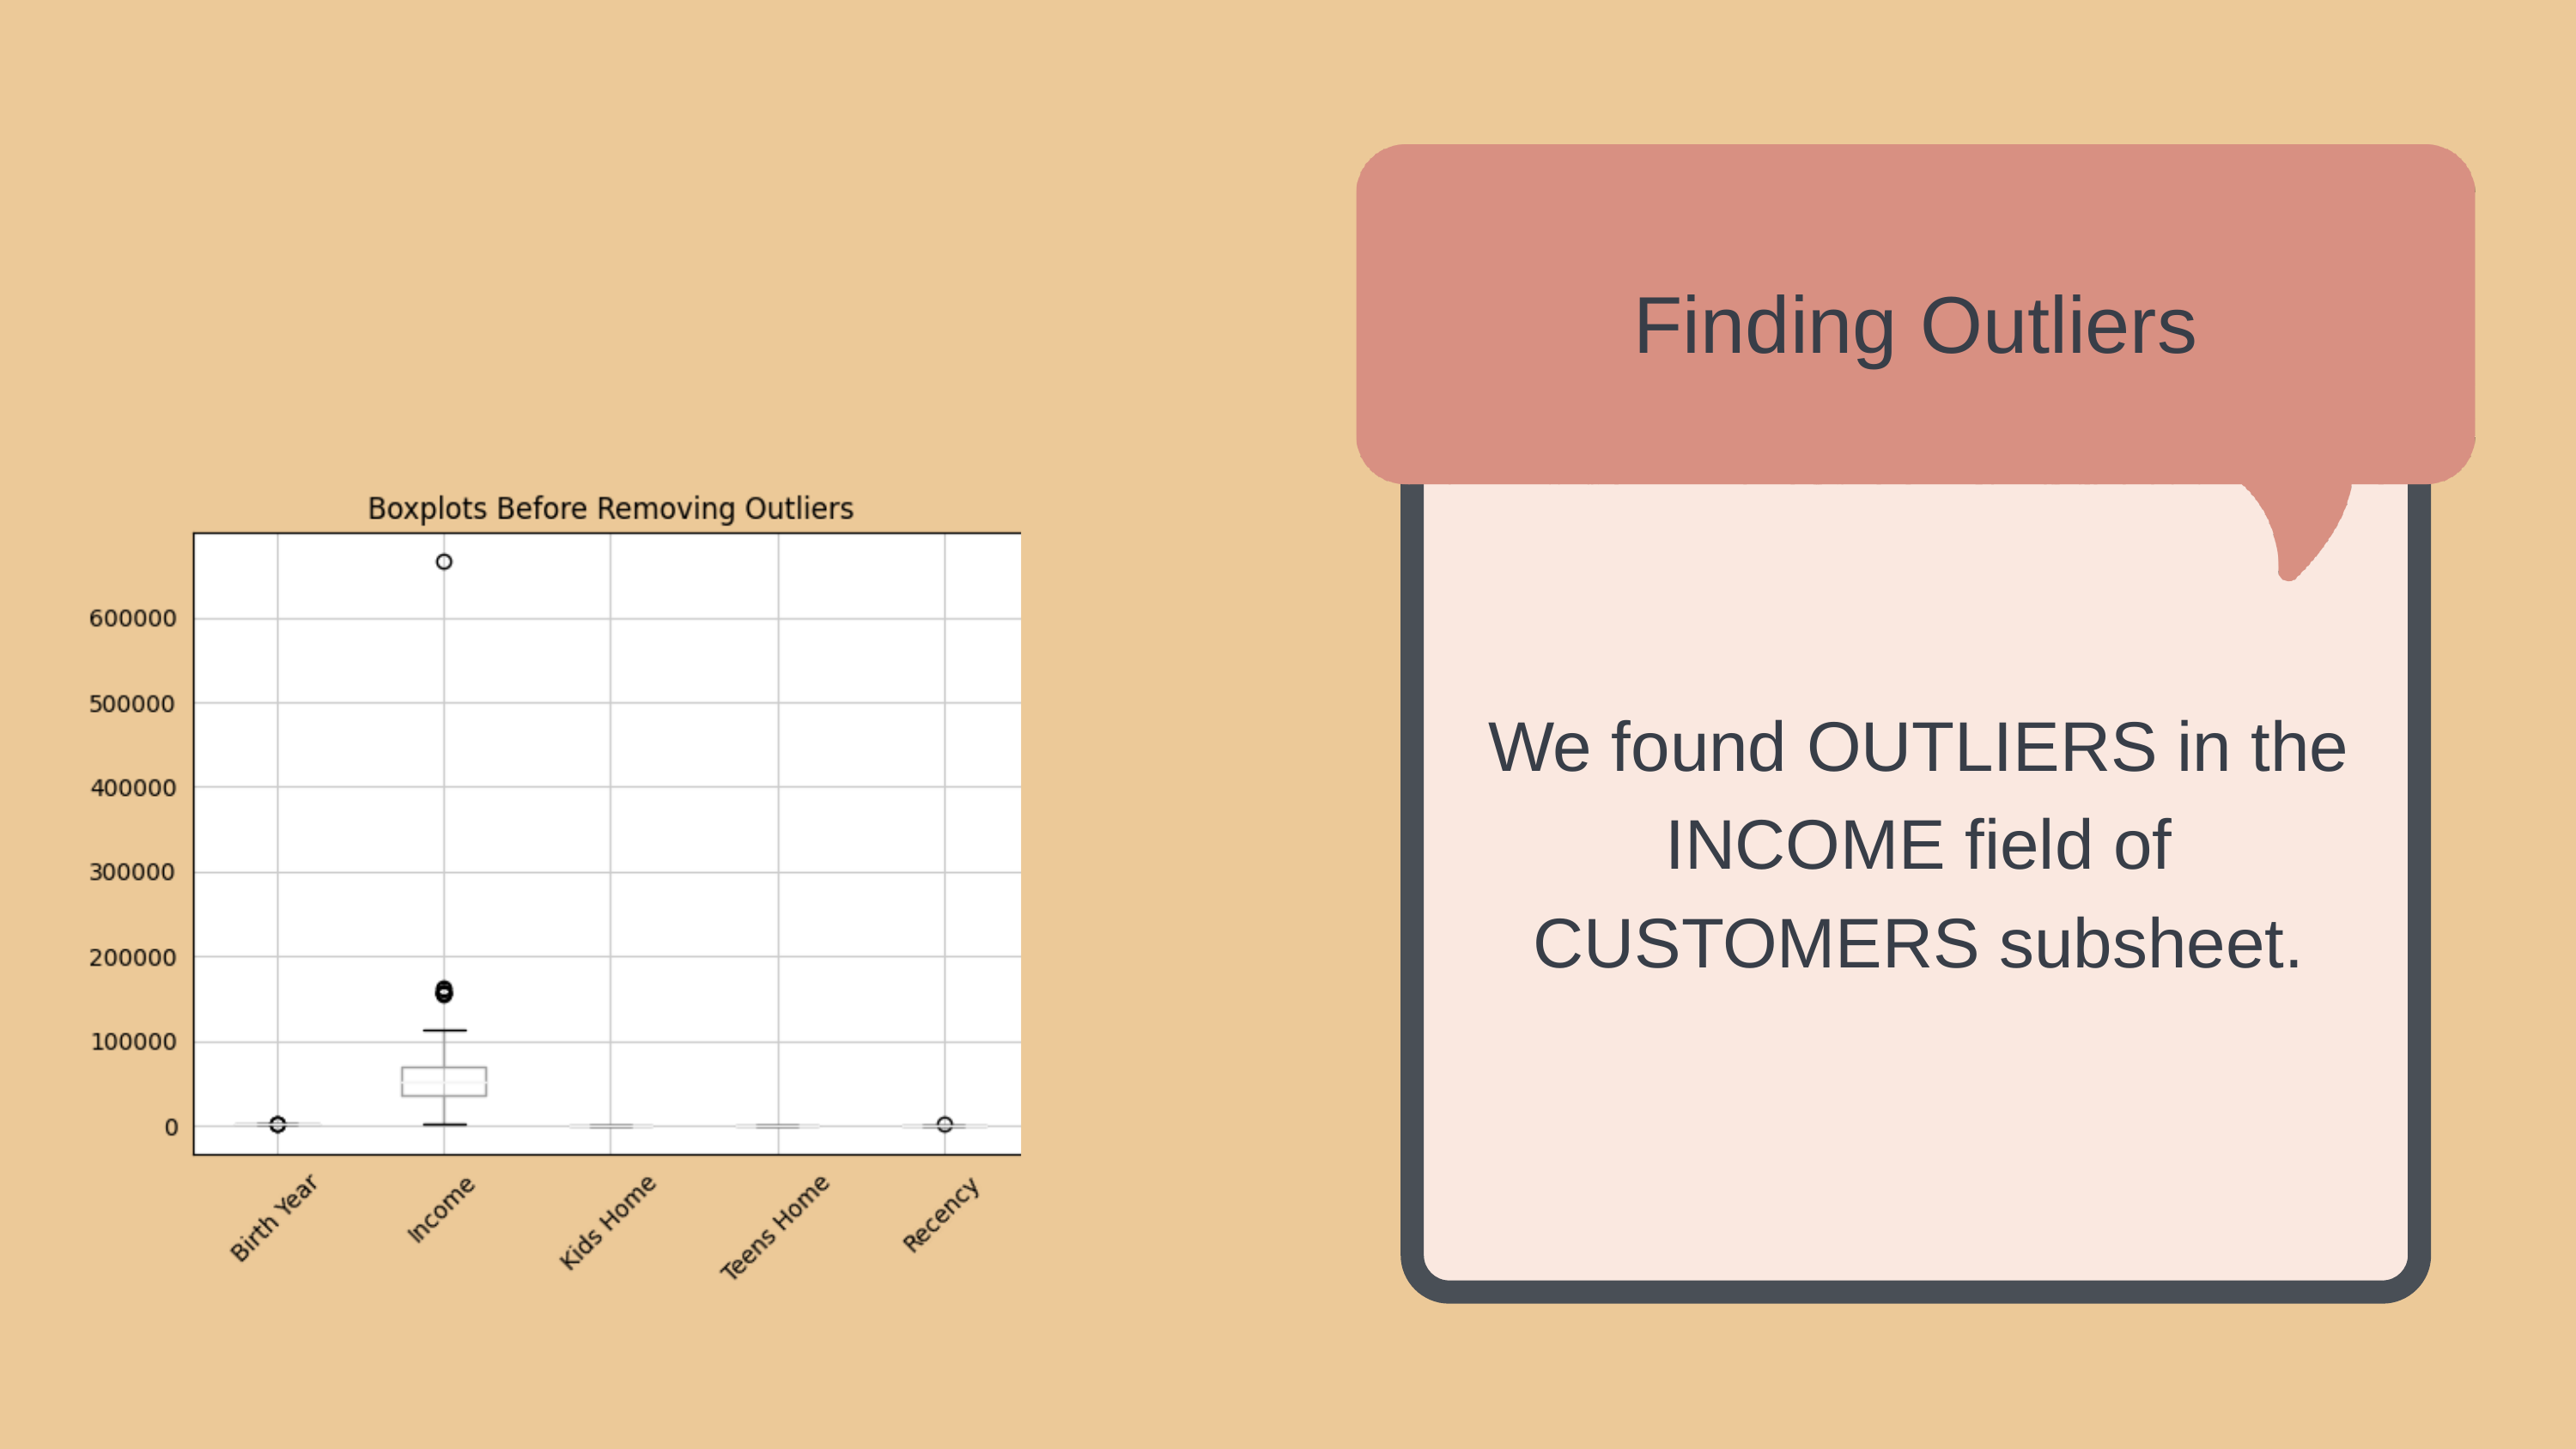

Finding Outliers

We found OUTLIERS in the INCOME field of CUSTOMERS subsheet.